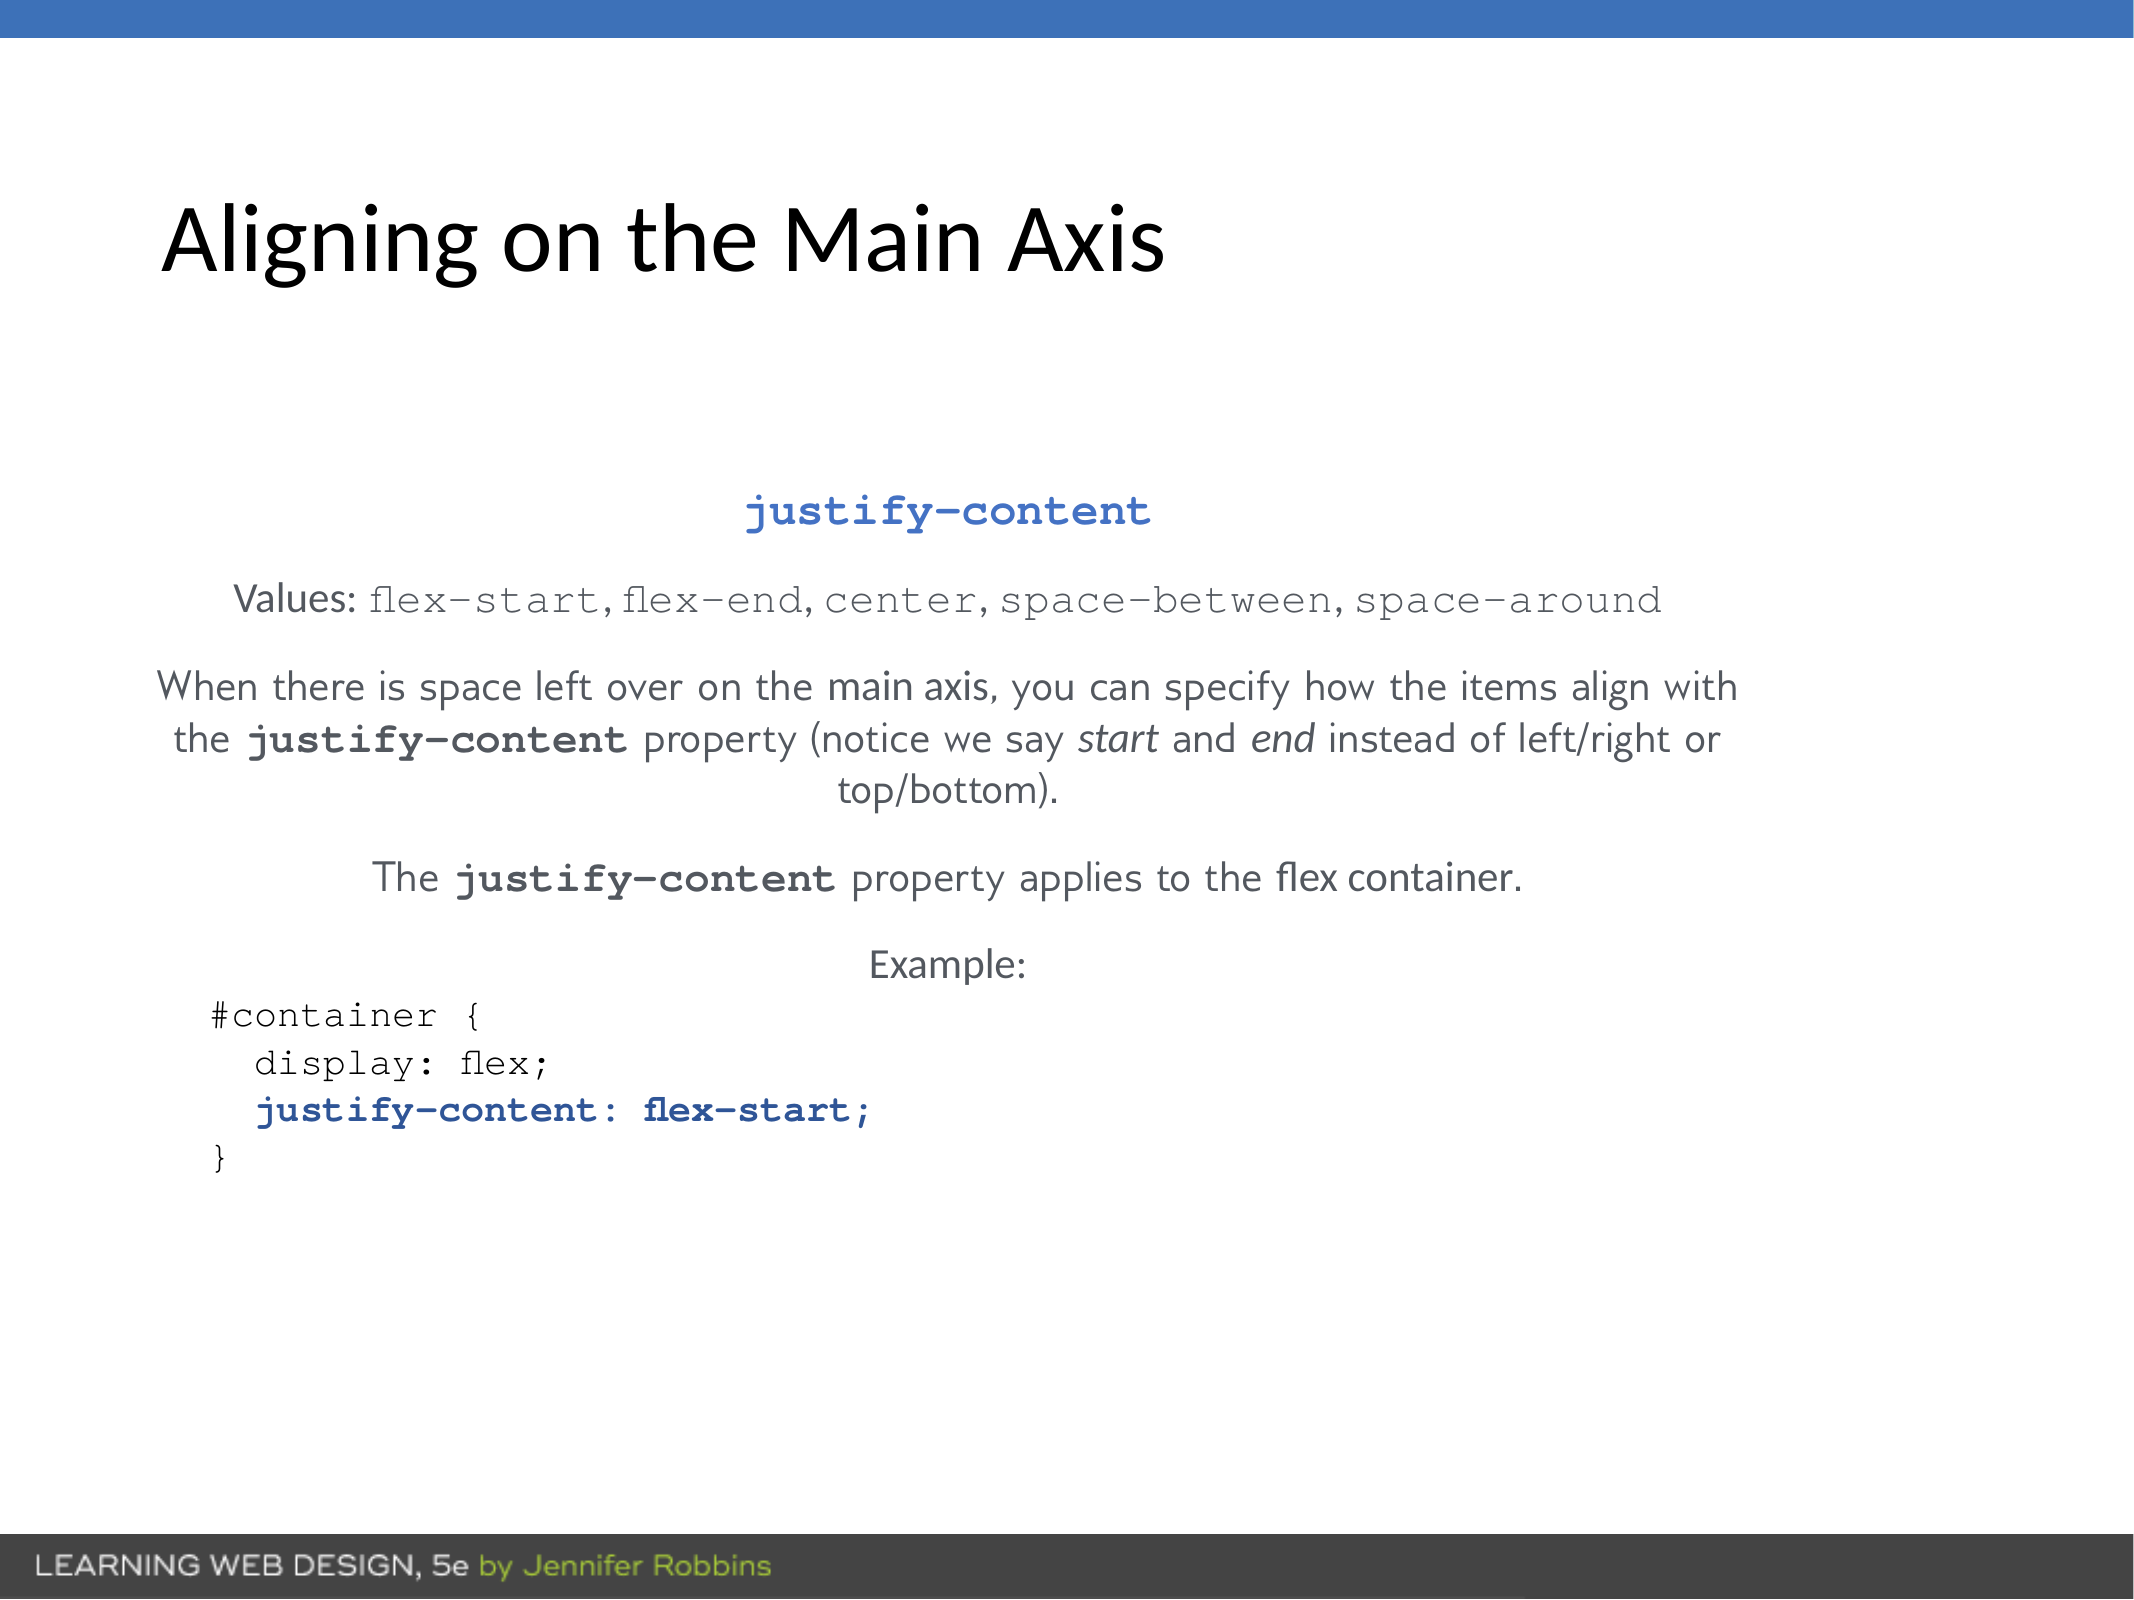

# Aligning on the Main Axis
justify-content
Values: flex-start, flex-end, center, space-between, space-around
When there is space left over on the main axis, you can specify how the items align with the justify-content property (notice we say start and end instead of left/right or top/bottom).
The justify-content property applies to the flex container.
Example:
#container {
  display: flex;
  justify-content: flex-start;
}